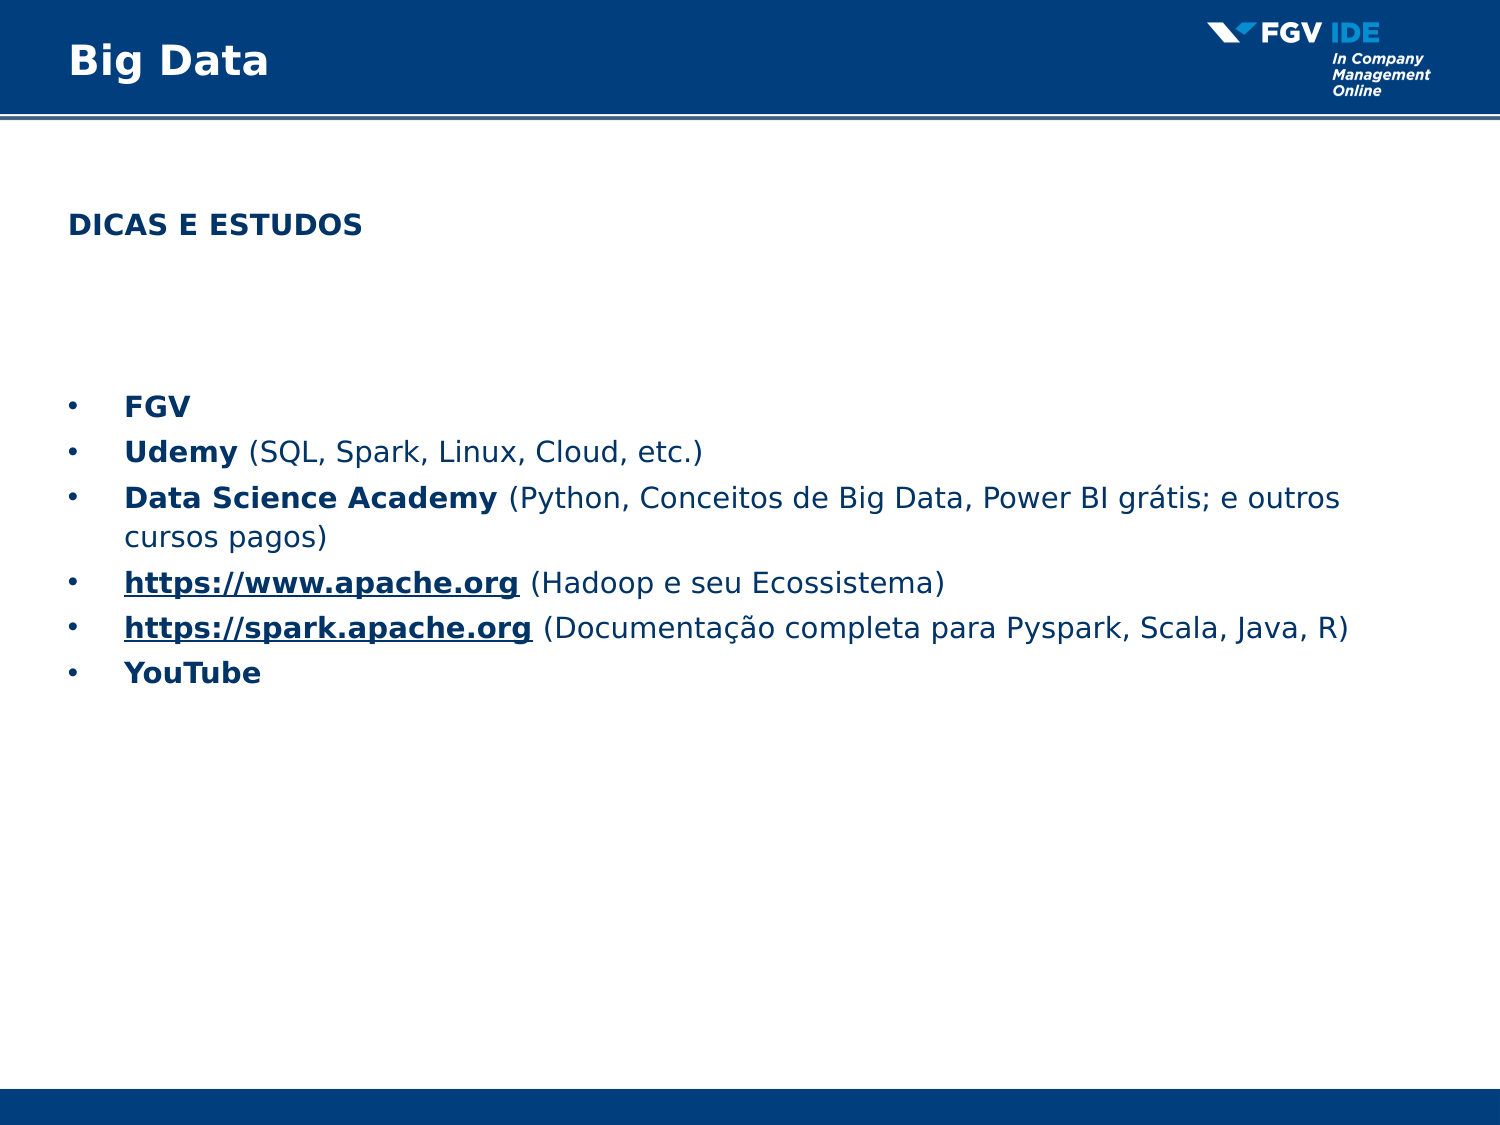

Big Data

DICAS E ESTUDOS

FGV
Udemy (SQL, Spark, Linux, Cloud, etc.)
Data Science Academy (Python, Conceitos de Big Data, Power BI grátis; e outros cursos pagos)
https://www.apache.org (Hadoop e seu Ecossistema)
https://spark.apache.org (Documentação completa para Pyspark, Scala, Java, R)
YouTube